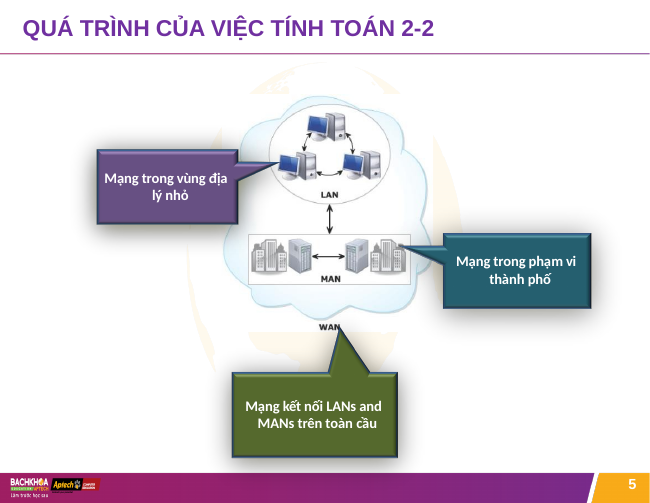

# QUÁ TRÌNH CỦA VIỆC TÍNH TOÁN 2-2

Mạng trong vùng địa  lý nhỏ

Mạng trong phạm vi  thành phố

Mạng kết nối LANs and  MANs trên toàn cầu
5